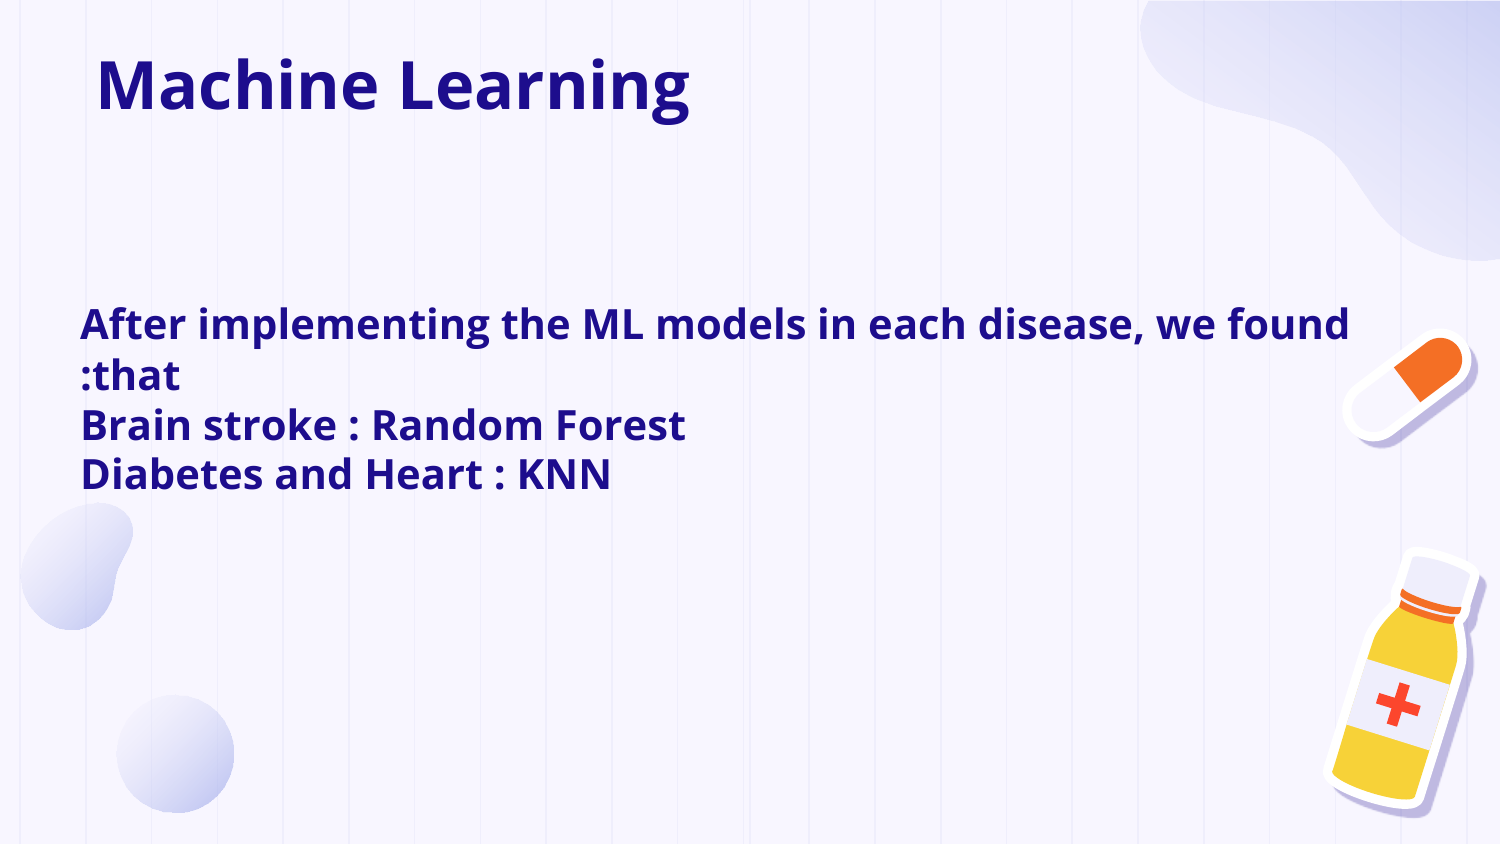

# Machine Learning
After implementing the ML models in each disease, we found that:
Brain stroke : Random Forest
Diabetes and Heart : KNN